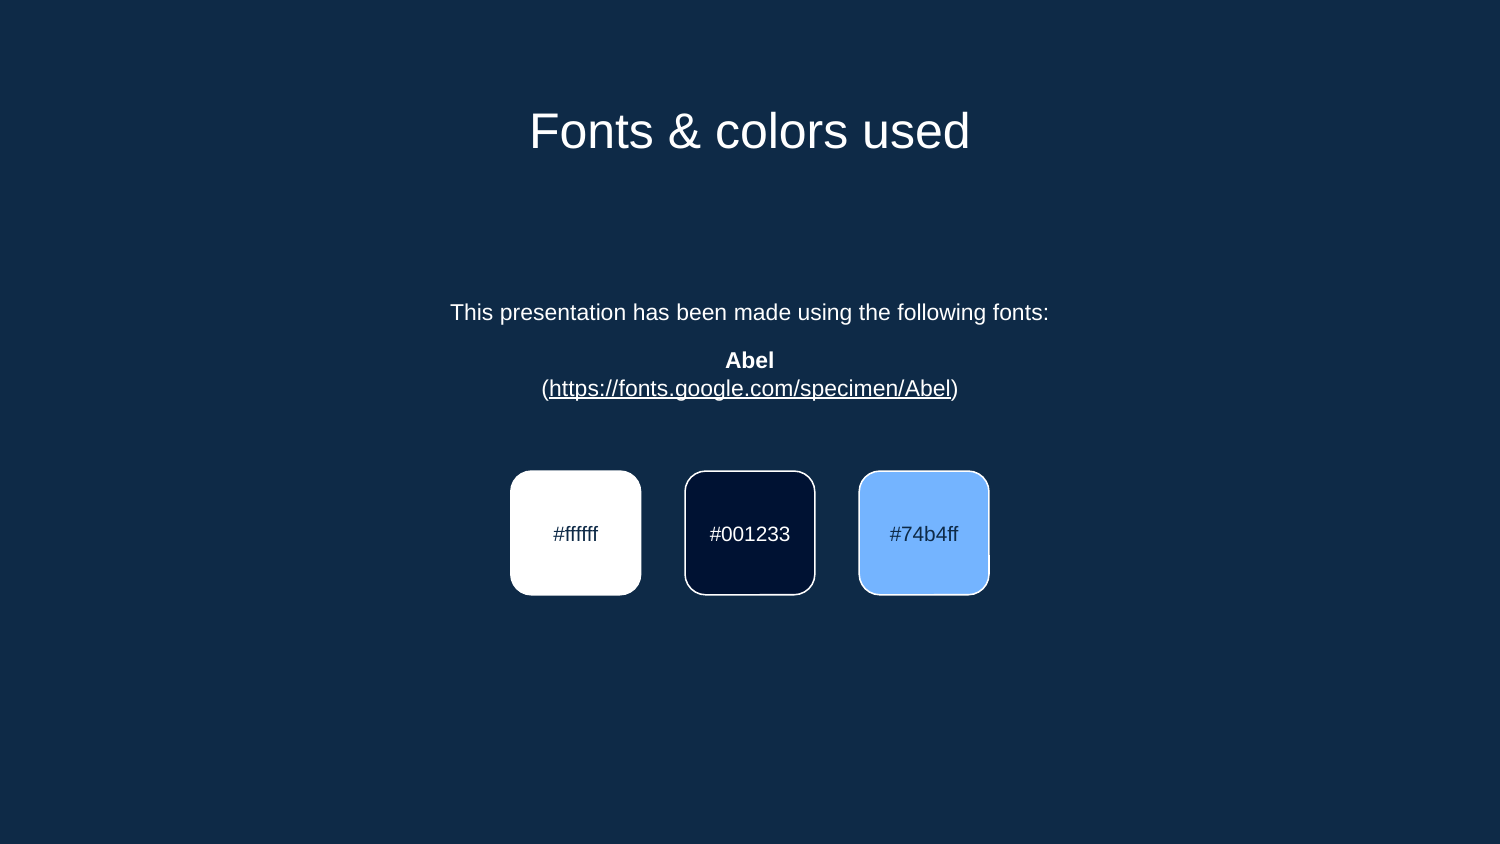

# Fonts & colors used
This presentation has been made using the following fonts:
Abel
(https://fonts.google.com/specimen/Abel)

#ffffff
#001233
#74b4ff